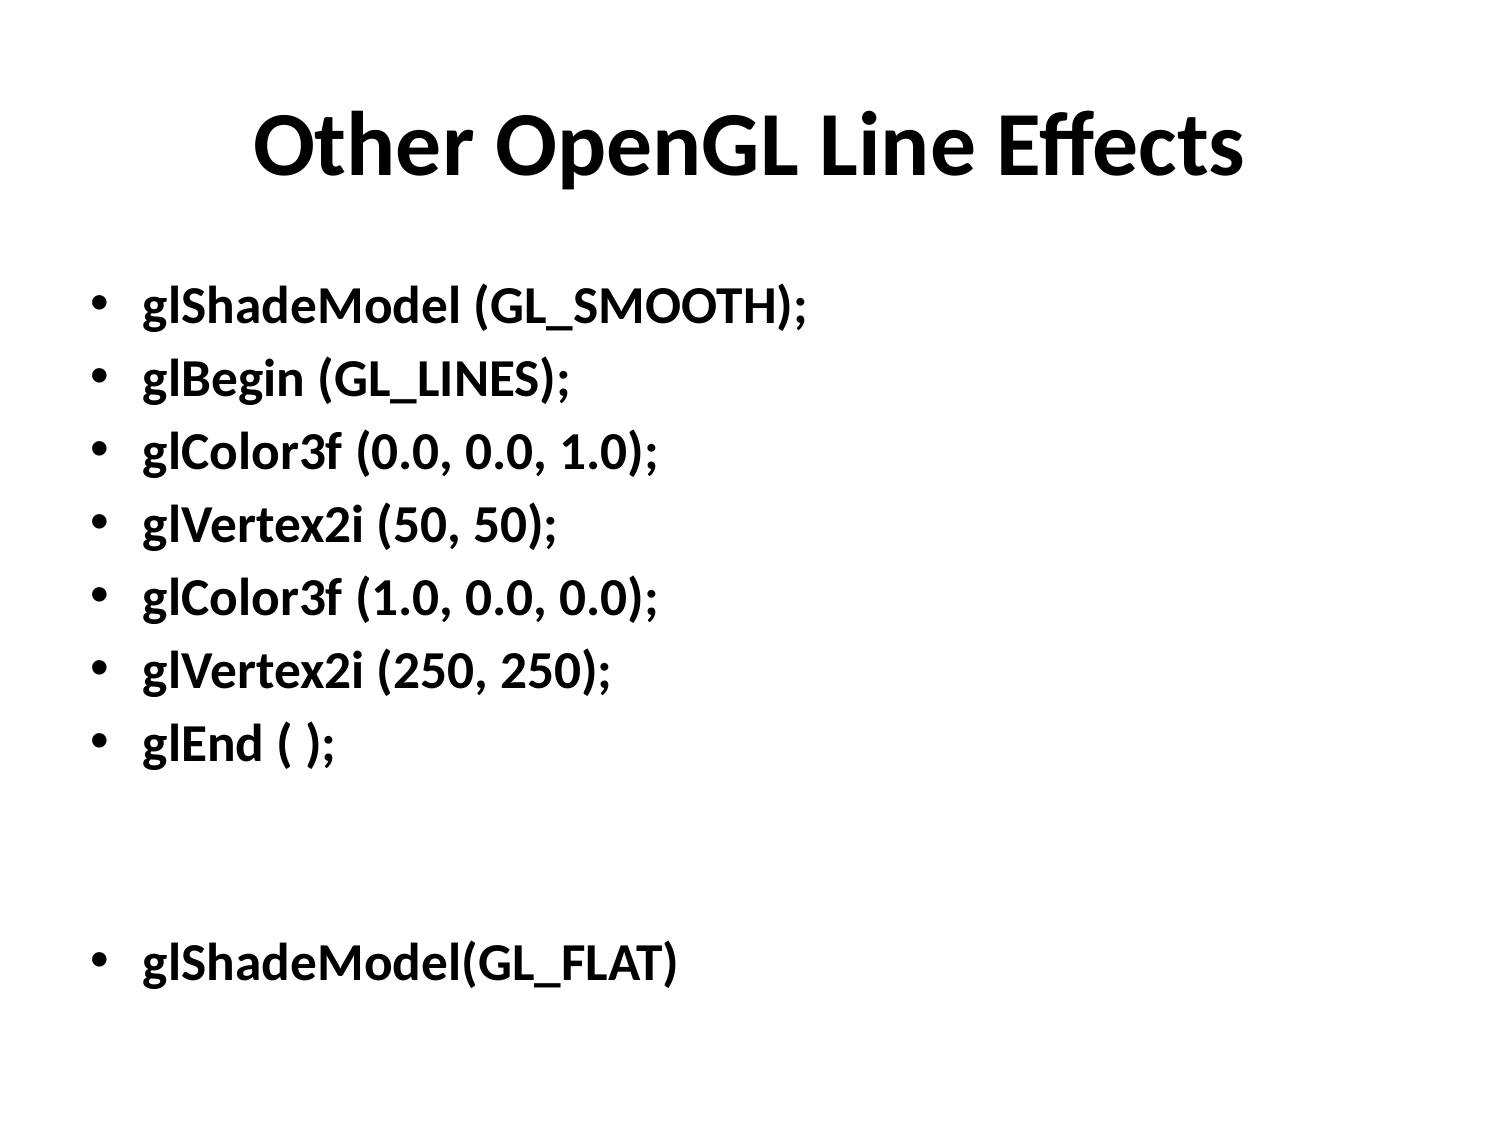

# Other OpenGL Line Effects
glShadeModel (GL_SMOOTH);
glBegin (GL_LINES);
glColor3f (0.0, 0.0, 1.0);
glVertex2i (50, 50);
glColor3f (1.0, 0.0, 0.0);
glVertex2i (250, 250);
glEnd ( );

glShadeModel(GL_FLAT)